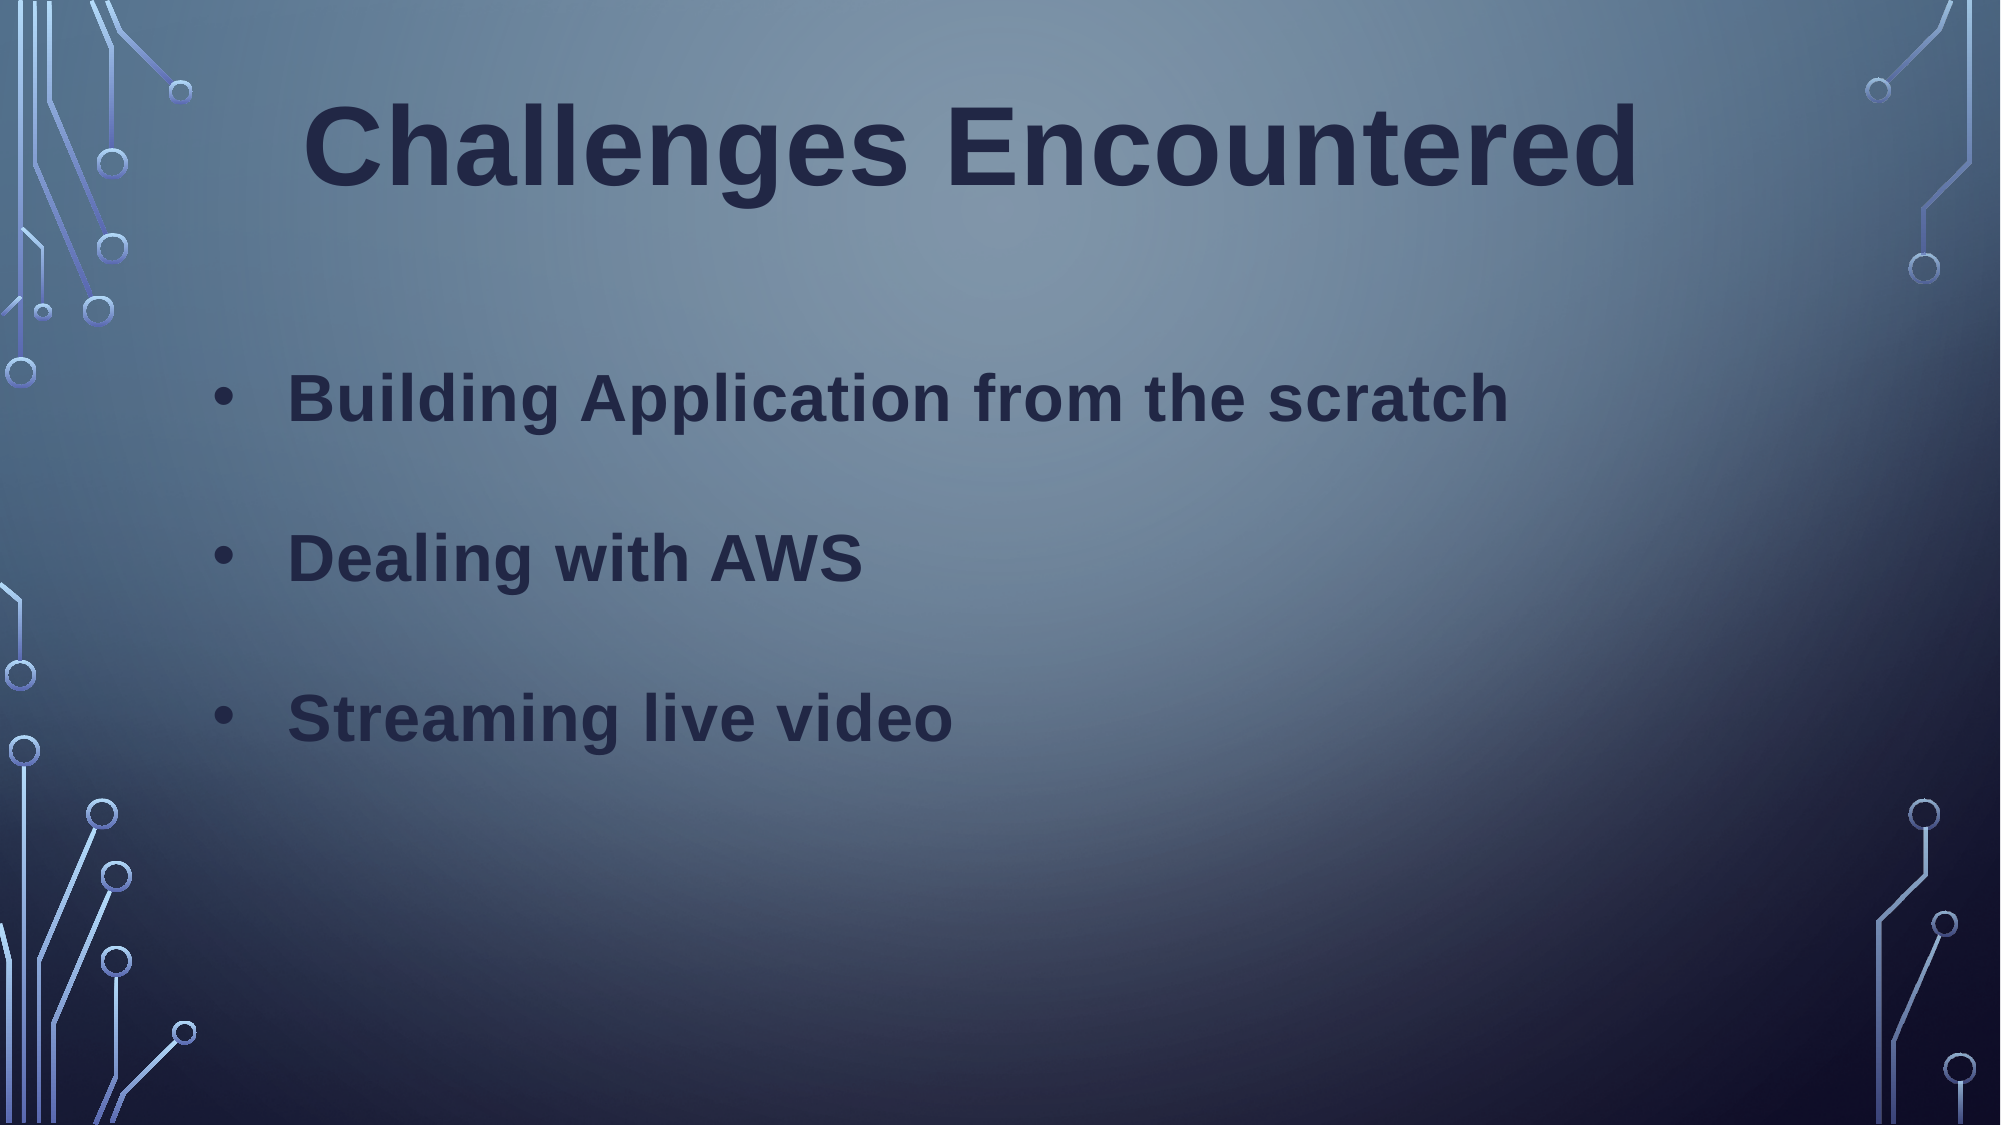

Challenges Encountered

Building Application from the scratch
Dealing with AWS
Streaming live video